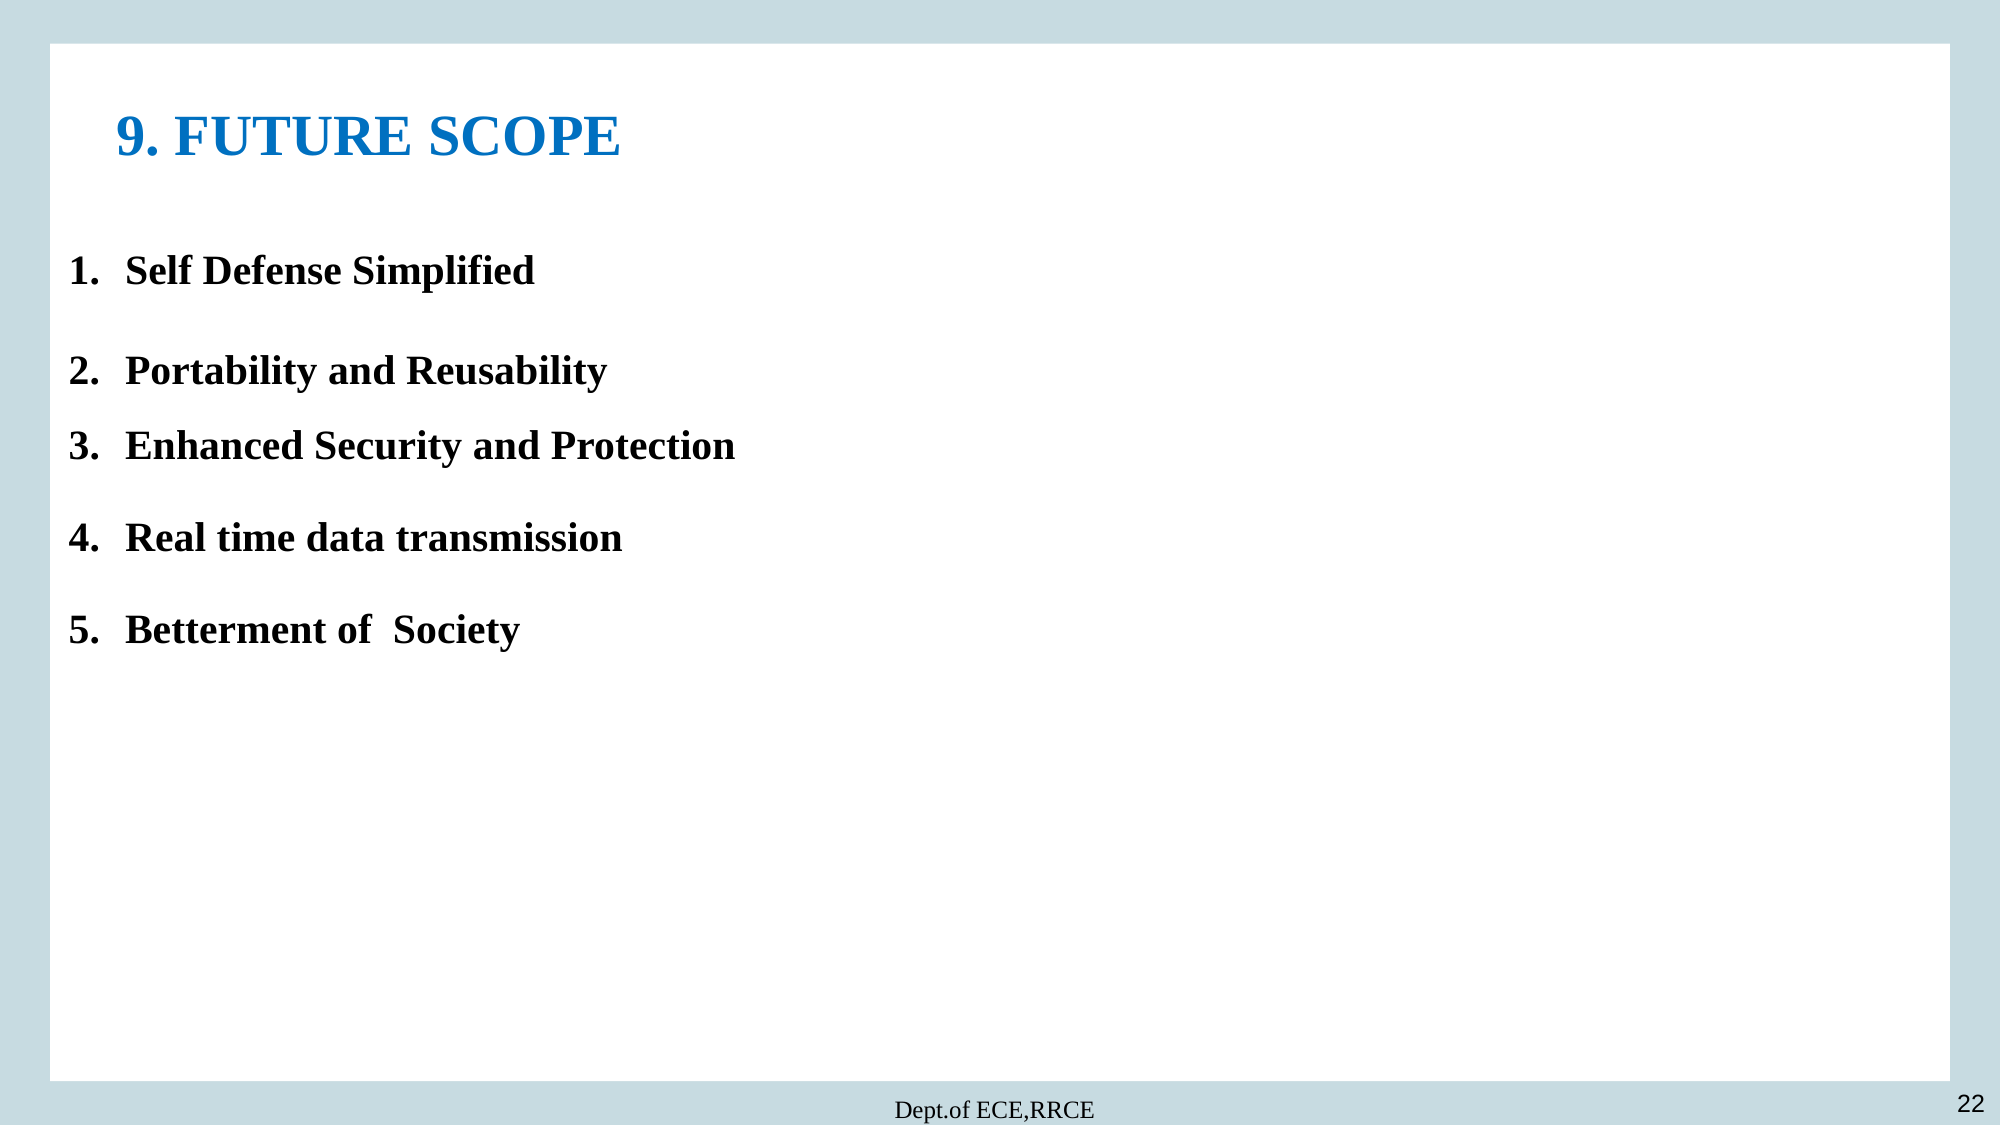

9. FUTURE SCOPE
Self Defense Simplified
Portability and Reusability
Enhanced Security and Protection
Real time data transmission
Betterment of  Society

22
Dept.of ECE,RRCE